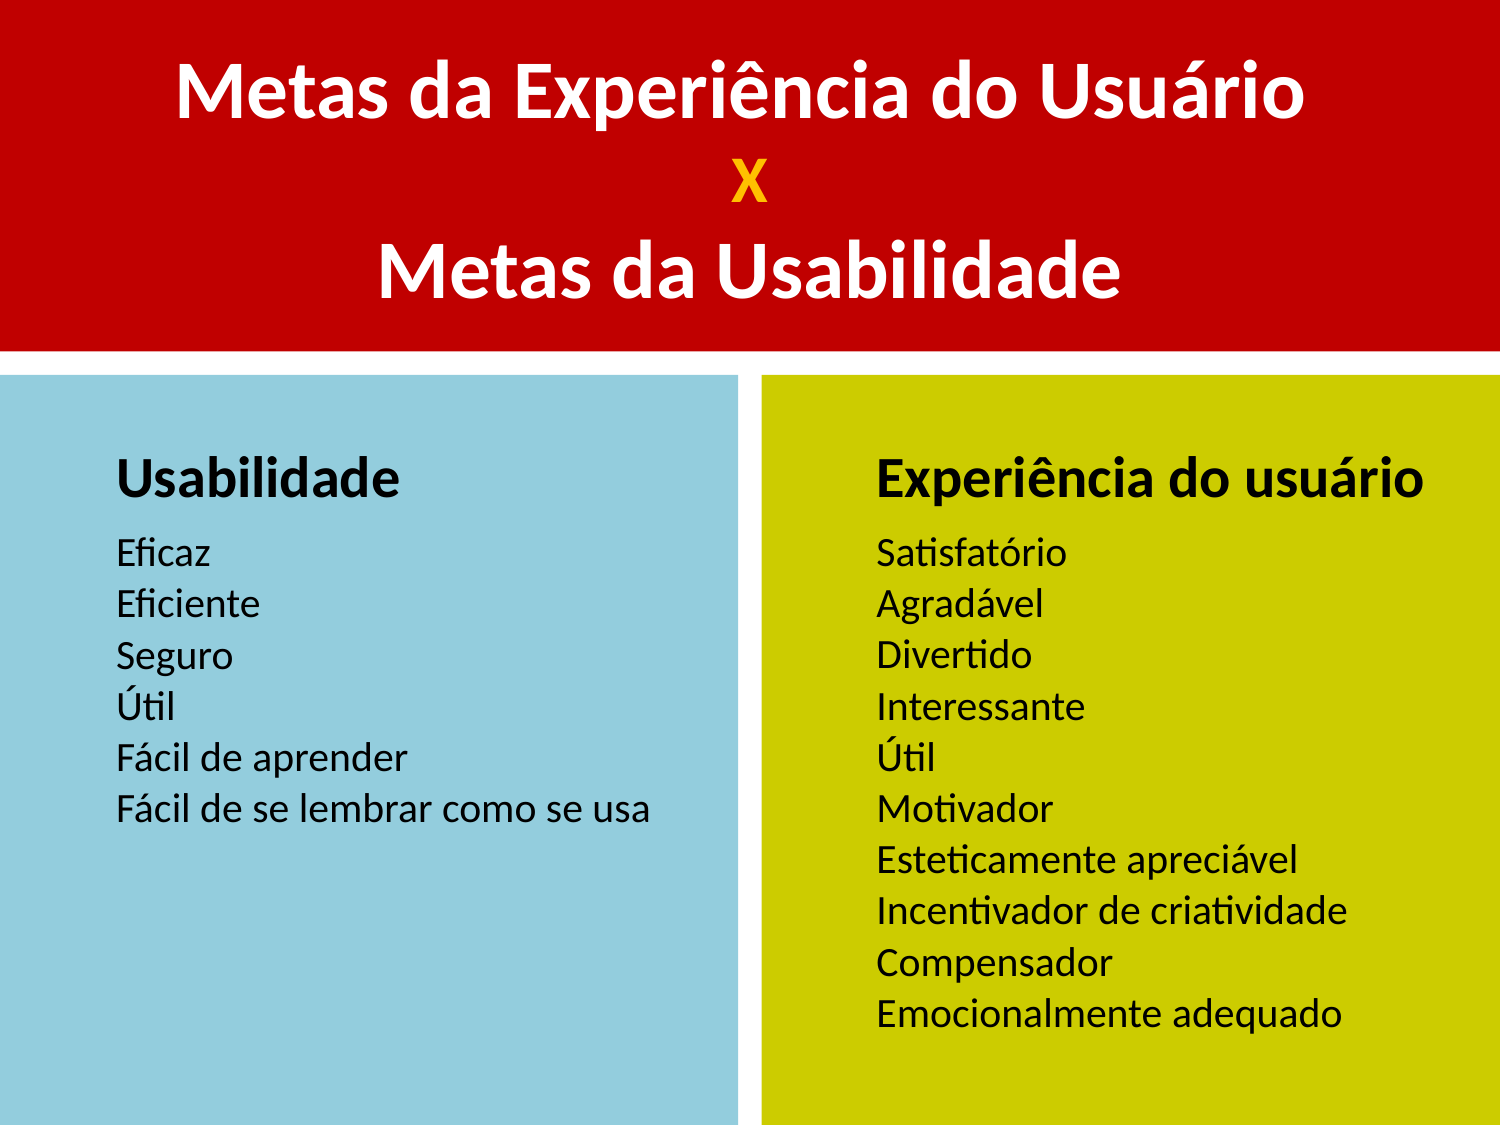

# Metas da Experiência do Usuário X Metas da Usabilidade

Usabilidade
Eficaz
Eficiente
Seguro
Útil
Fácil de aprender
Fácil de se lembrar como se usa

Experiência do usuário
Satisfatório
Agradável
Divertido
Interessante
Útil
Motivador
Esteticamente apreciável
Incentivador de criatividade
Compensador
Emocionalmente adequado